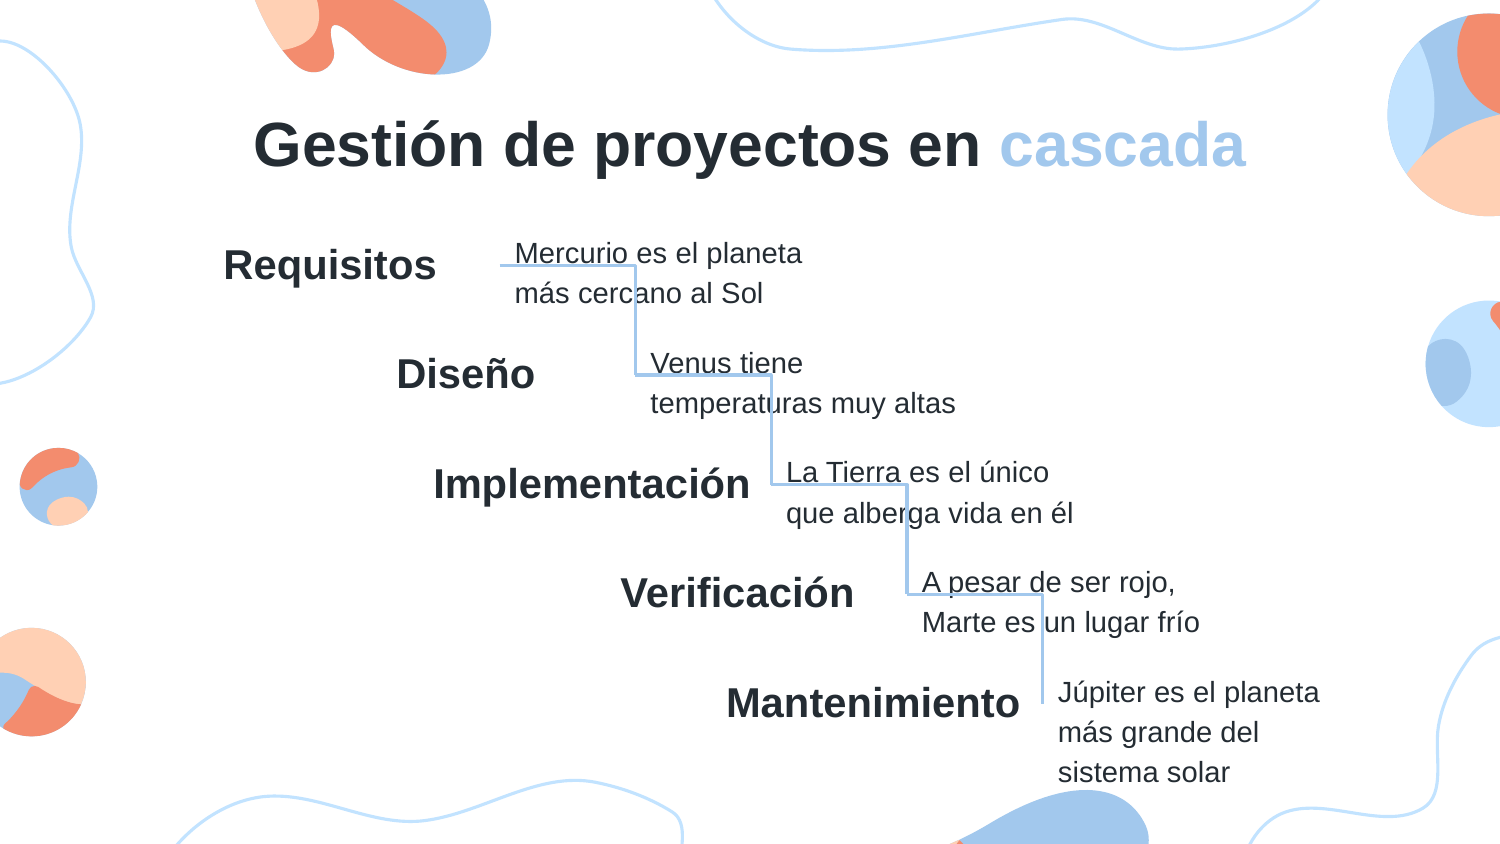

# Gestión de proyectos en cascada
Mercurio es el planeta más cercano al Sol
Requisitos
Venus tiene temperaturas muy altas
Diseño
La Tierra es el único que alberga vida en él
Implementación
A pesar de ser rojo, Marte es un lugar frío
Verificación
Júpiter es el planeta más grande del sistema solar
Mantenimiento